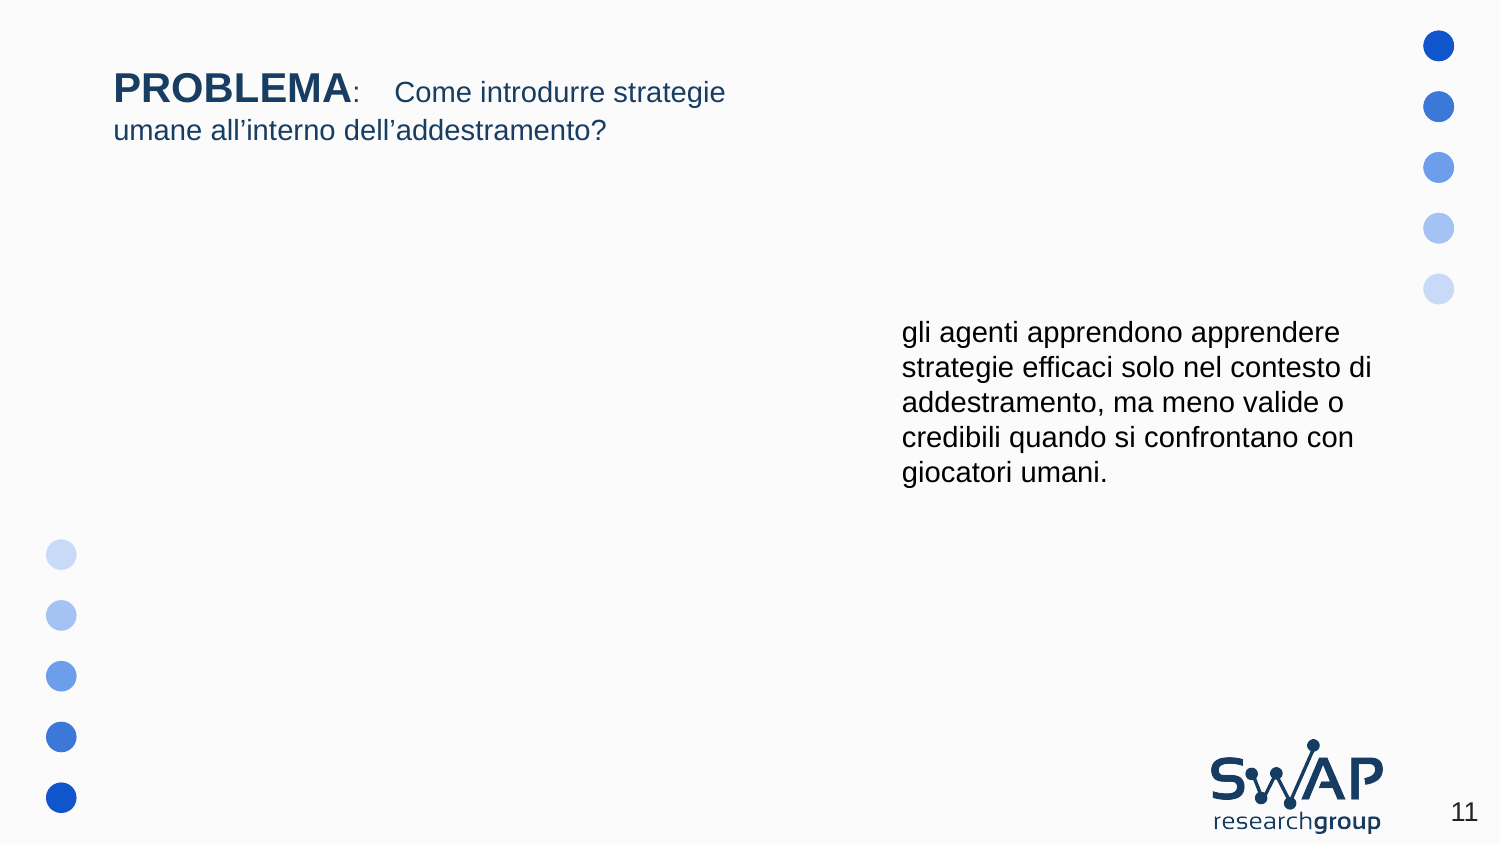

PROBLEMA:
                         Come introdurre strategie umane all’interno dell’addestramento?
gli agenti apprendono apprendere strategie efficaci solo nel contesto di addestramento, ma meno valide o credibili quando si confrontano con giocatori umani.
11